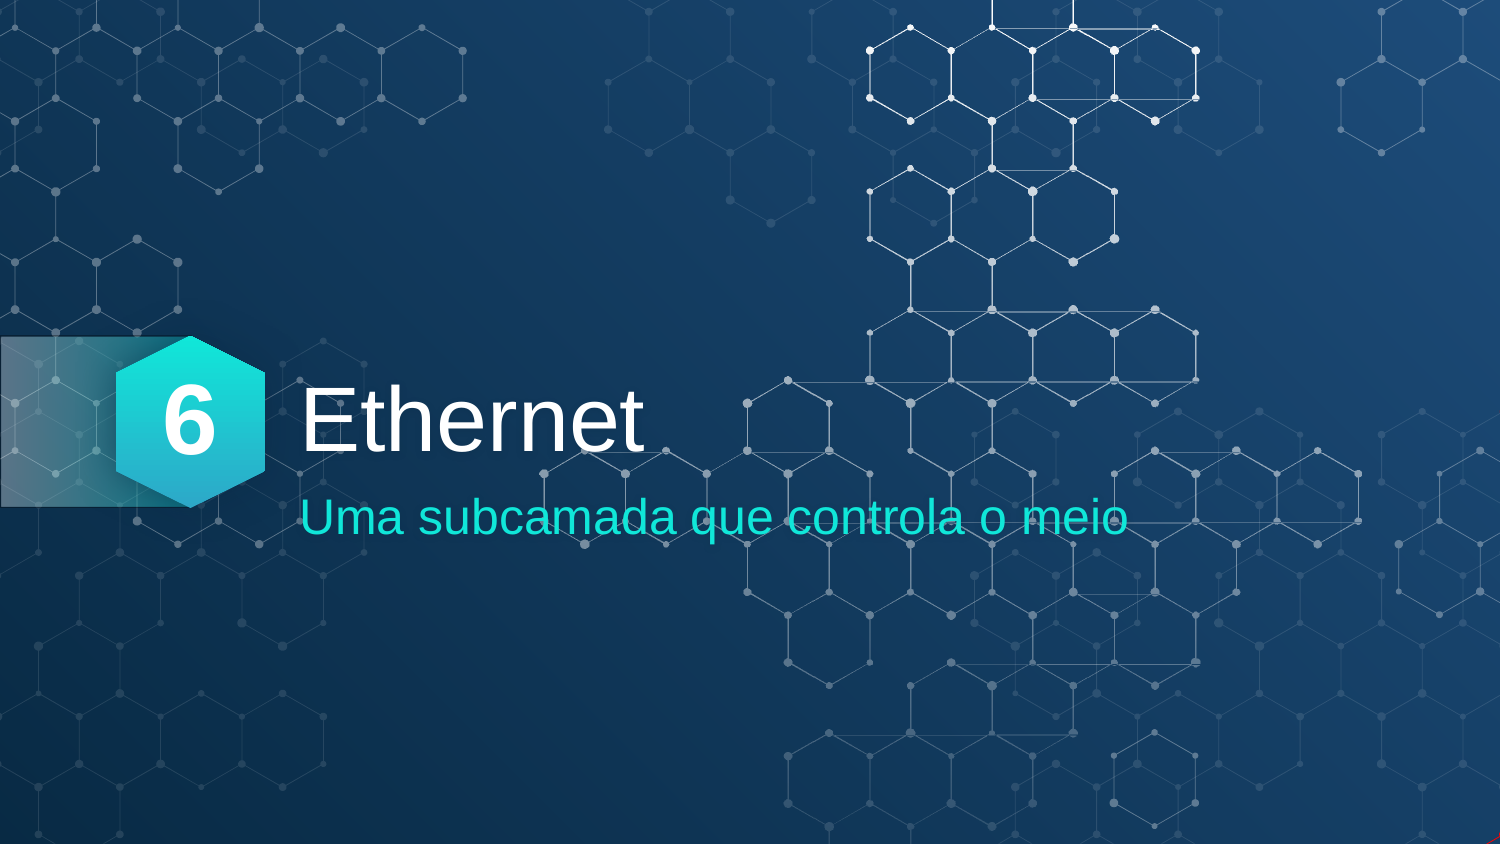

6
# Ethernet
Uma subcamada que controla o meio